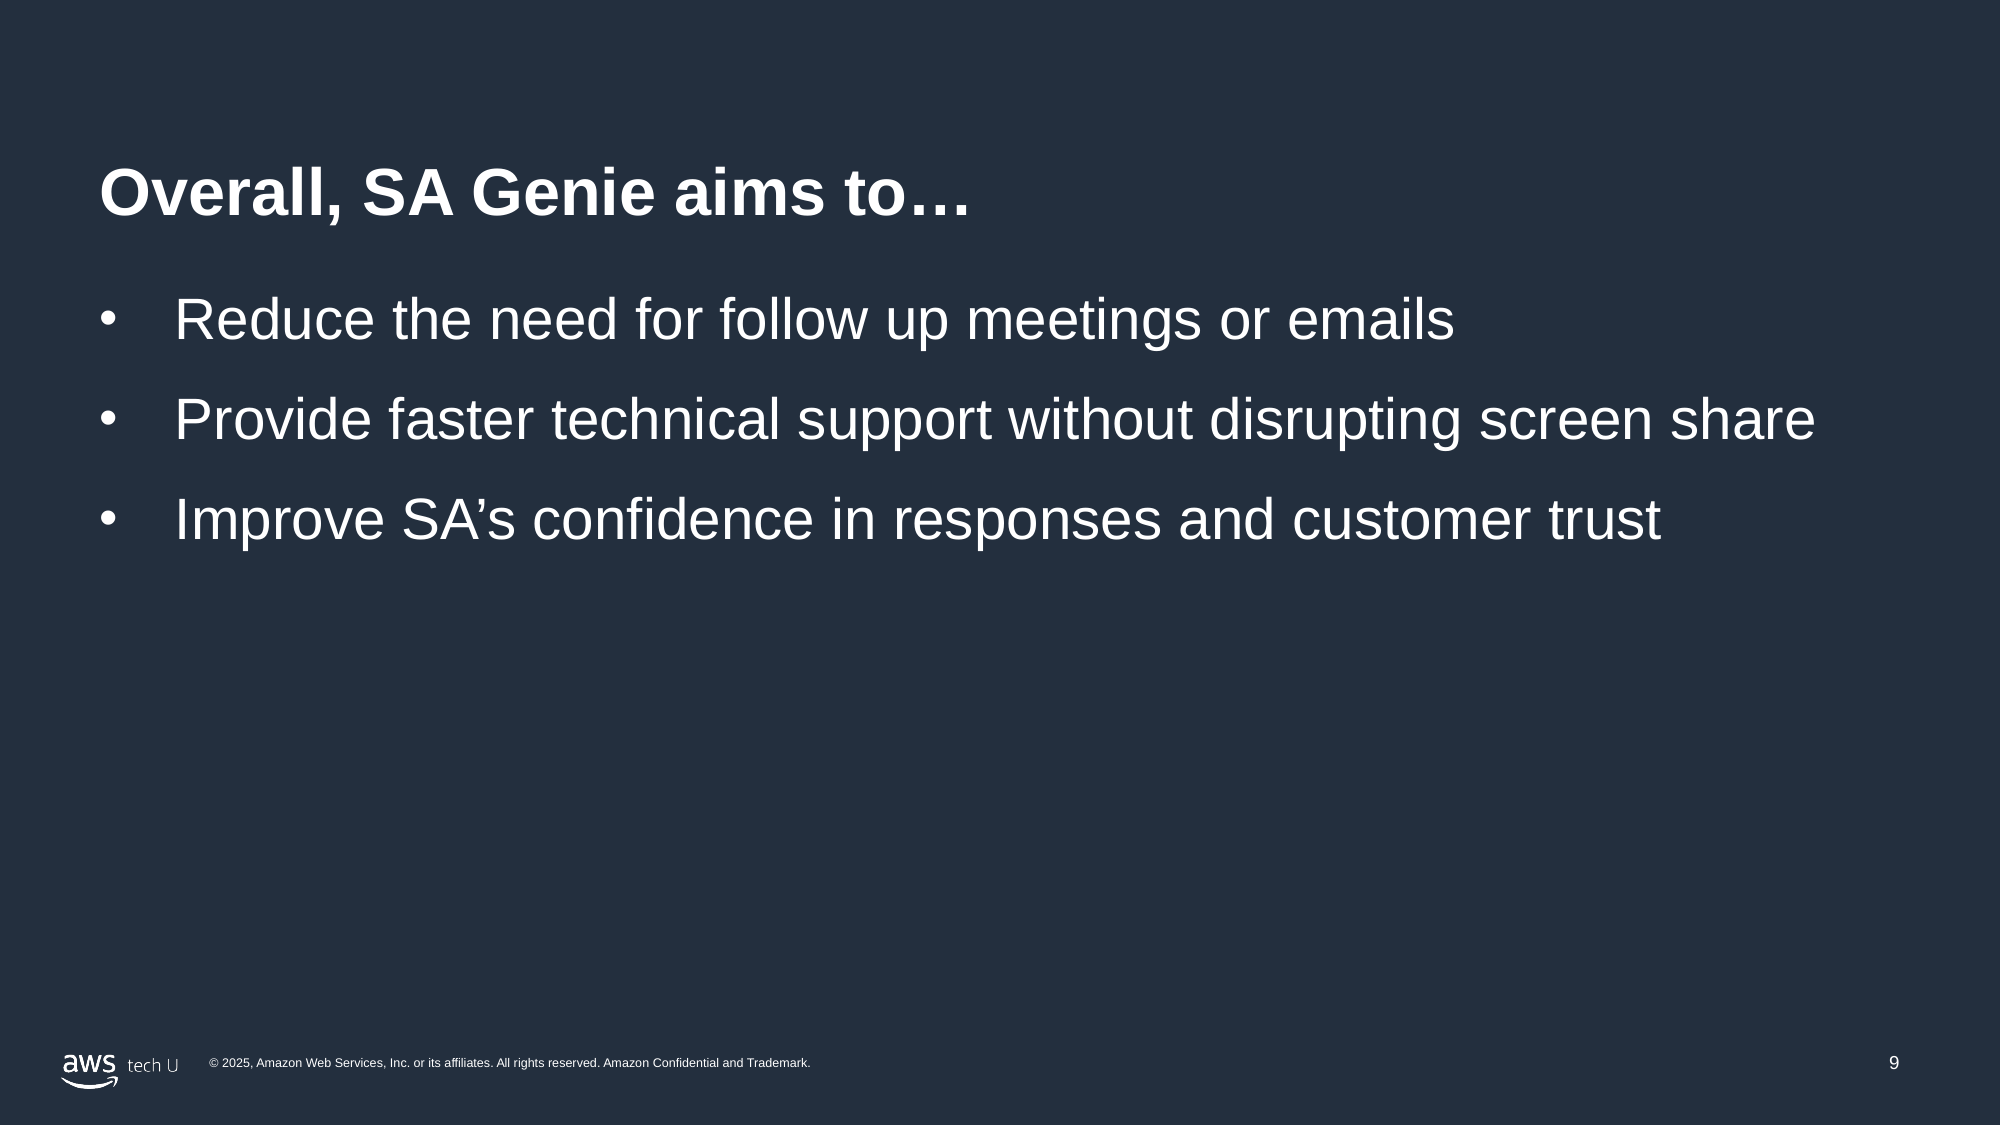

# Overall, SA Genie aims to…
Reduce the need for follow up meetings or emails
Provide faster technical support without disrupting screen share
Improve SA’s confidence in responses and customer trust
9